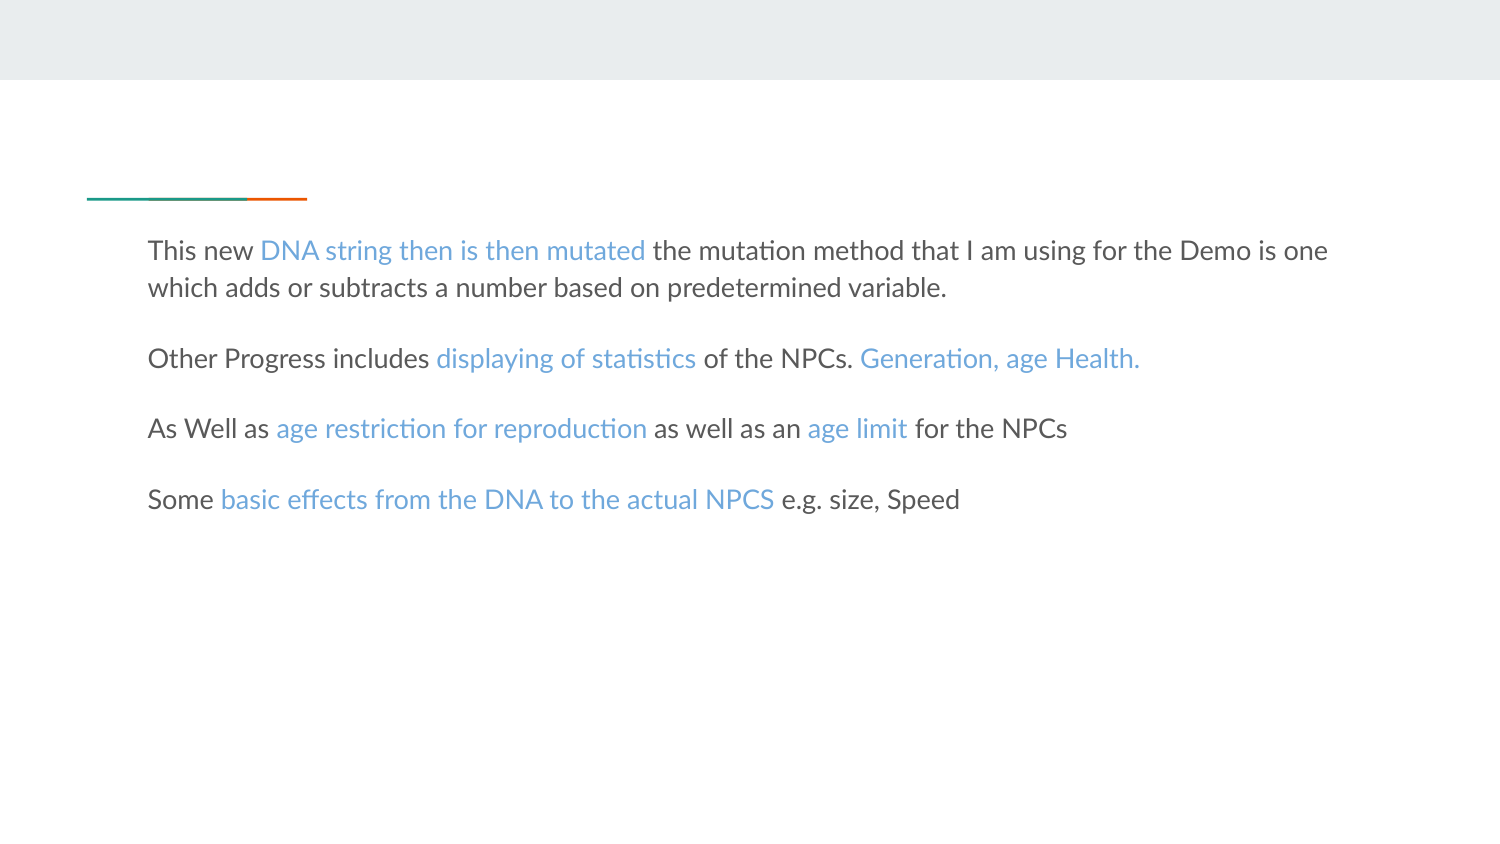

This new DNA string then is then mutated the mutation method that I am using for the Demo is one which adds or subtracts a number based on predetermined variable.
Other Progress includes displaying of statistics of the NPCs. Generation, age Health.
As Well as age restriction for reproduction as well as an age limit for the NPCs
Some basic effects from the DNA to the actual NPCS e.g. size, Speed